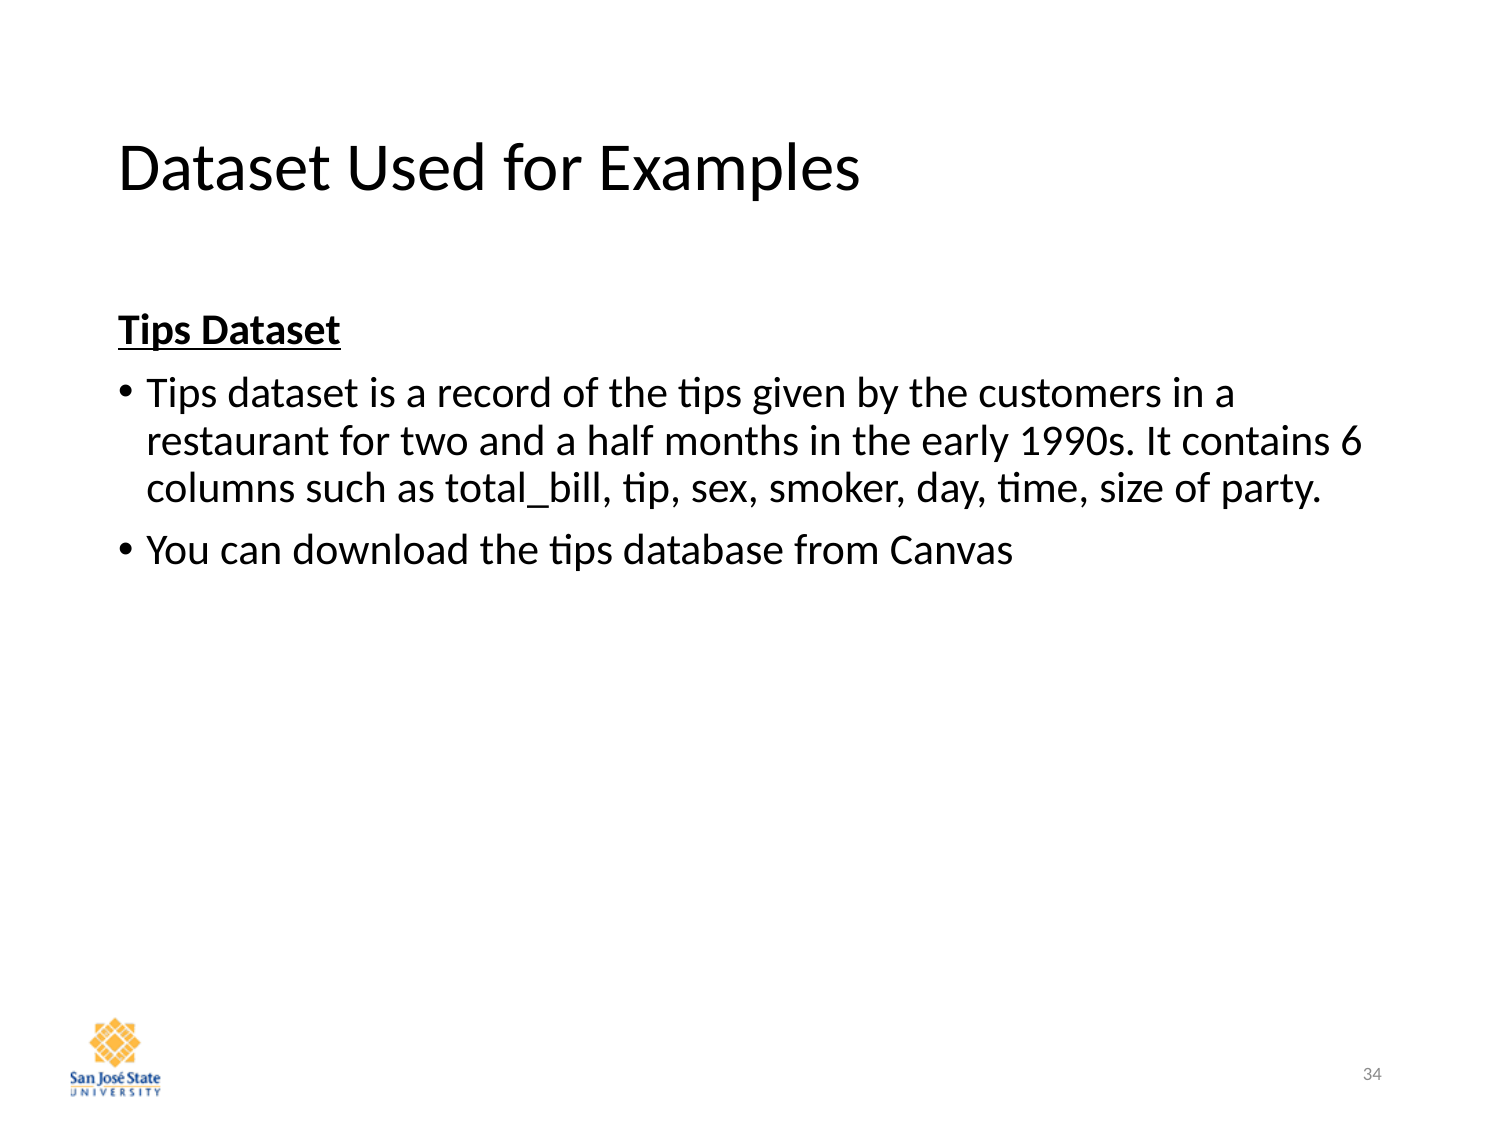

# Dataset Used for Examples
Tips Dataset
Tips dataset is a record of the tips given by the customers in a restaurant for two and a half months in the early 1990s. It contains 6 columns such as total_bill, tip, sex, smoker, day, time, size of party.
You can download the tips database from Canvas

34